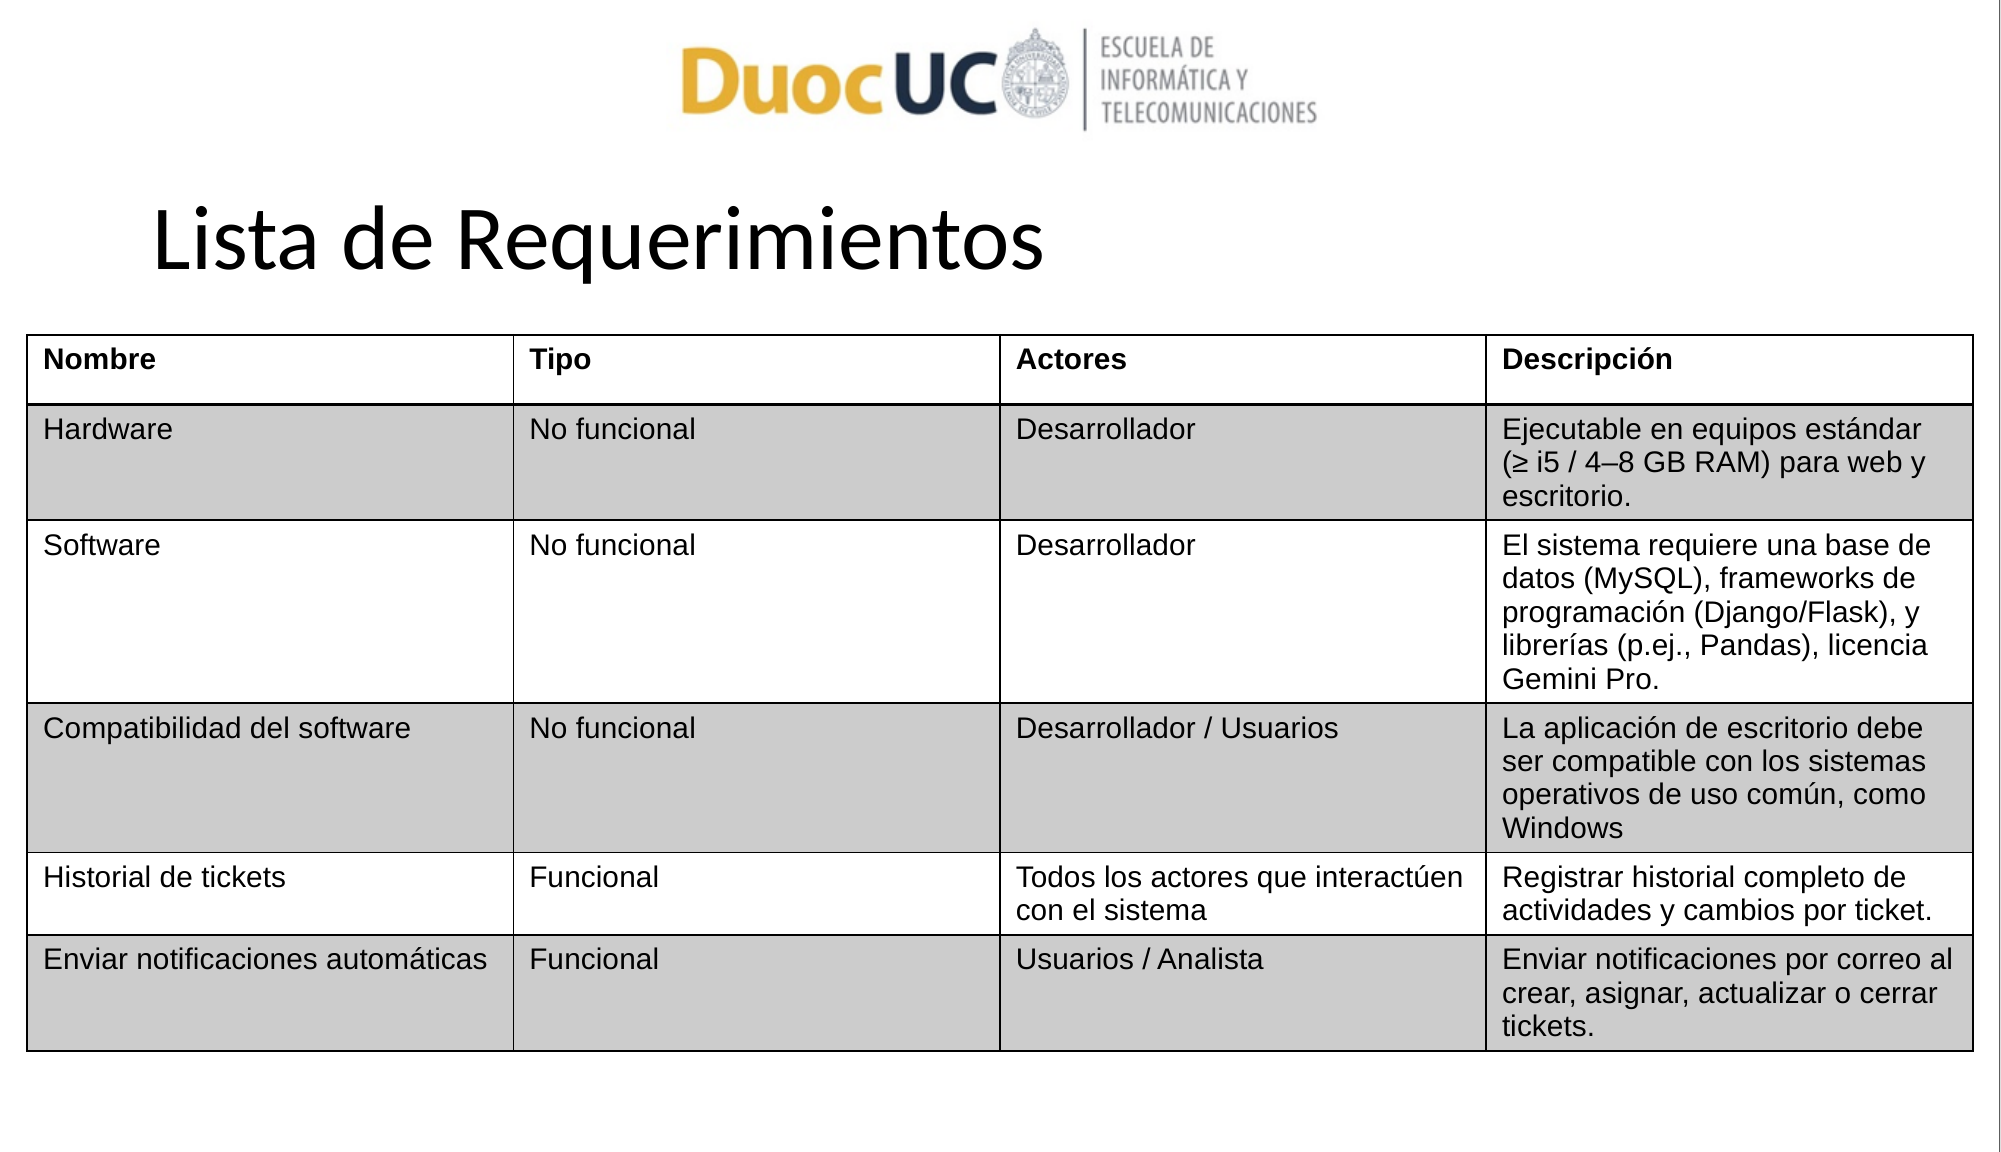

# Lista de Requerimientos
| Nombre | Tipo | Actores | Descripción |
| --- | --- | --- | --- |
| Hardware | No funcional | Desarrollador | Ejecutable en equipos estándar (≥ i5 / 4–8 GB RAM) para web y escritorio. |
| Software | No funcional | Desarrollador | El sistema requiere una base de datos (MySQL), frameworks de programación (Django/Flask), y librerías (p.ej., Pandas), licencia Gemini Pro. |
| Compatibilidad del software | No funcional | Desarrollador / Usuarios | La aplicación de escritorio debe ser compatible con los sistemas operativos de uso común, como Windows |
| Historial de tickets | Funcional | Todos los actores que interactúen con el sistema | Registrar historial completo de actividades y cambios por ticket. |
| Enviar notificaciones automáticas | Funcional | Usuarios / Analista | Enviar notificaciones por correo al crear, asignar, actualizar o cerrar tickets. |